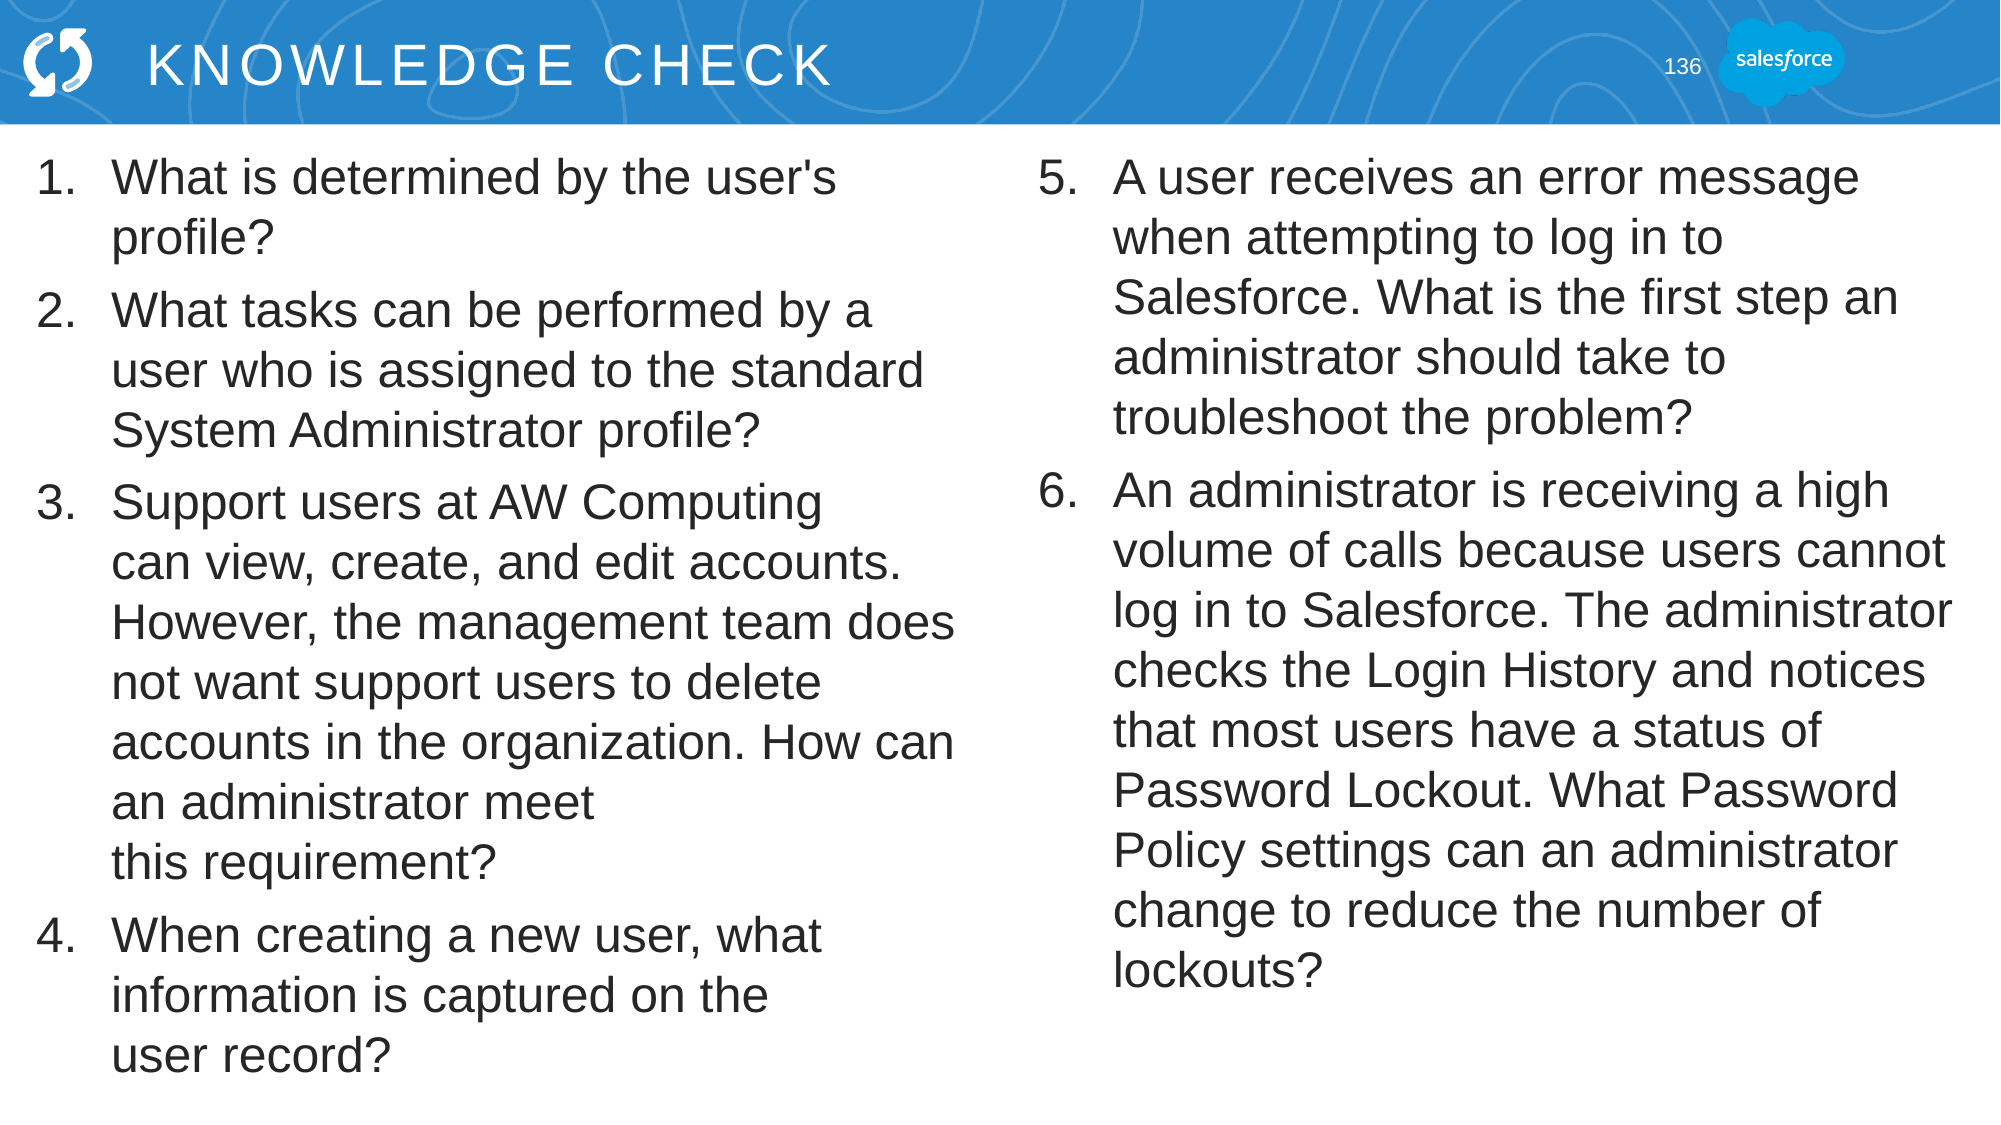

# Knowledge Check
136
What is determined by the user's profile?
What tasks can be performed by a user who is assigned to the standard System Administrator profile?
Support users at AW Computing
can view, create, and edit accounts. However, the management team does not want support users to delete accounts in the organization. How can an administrator meet
this requirement?
When creating a new user, what information is captured on the
user record?
A user receives an error message when attempting to log in to Salesforce. What is the first step an administrator should take to troubleshoot the problem?
An administrator is receiving a high volume of calls because users cannot log in to Salesforce. The administrator checks the Login History and notices that most users have a status of Password Lockout. What Password Policy settings can an administrator change to reduce the number of lockouts?